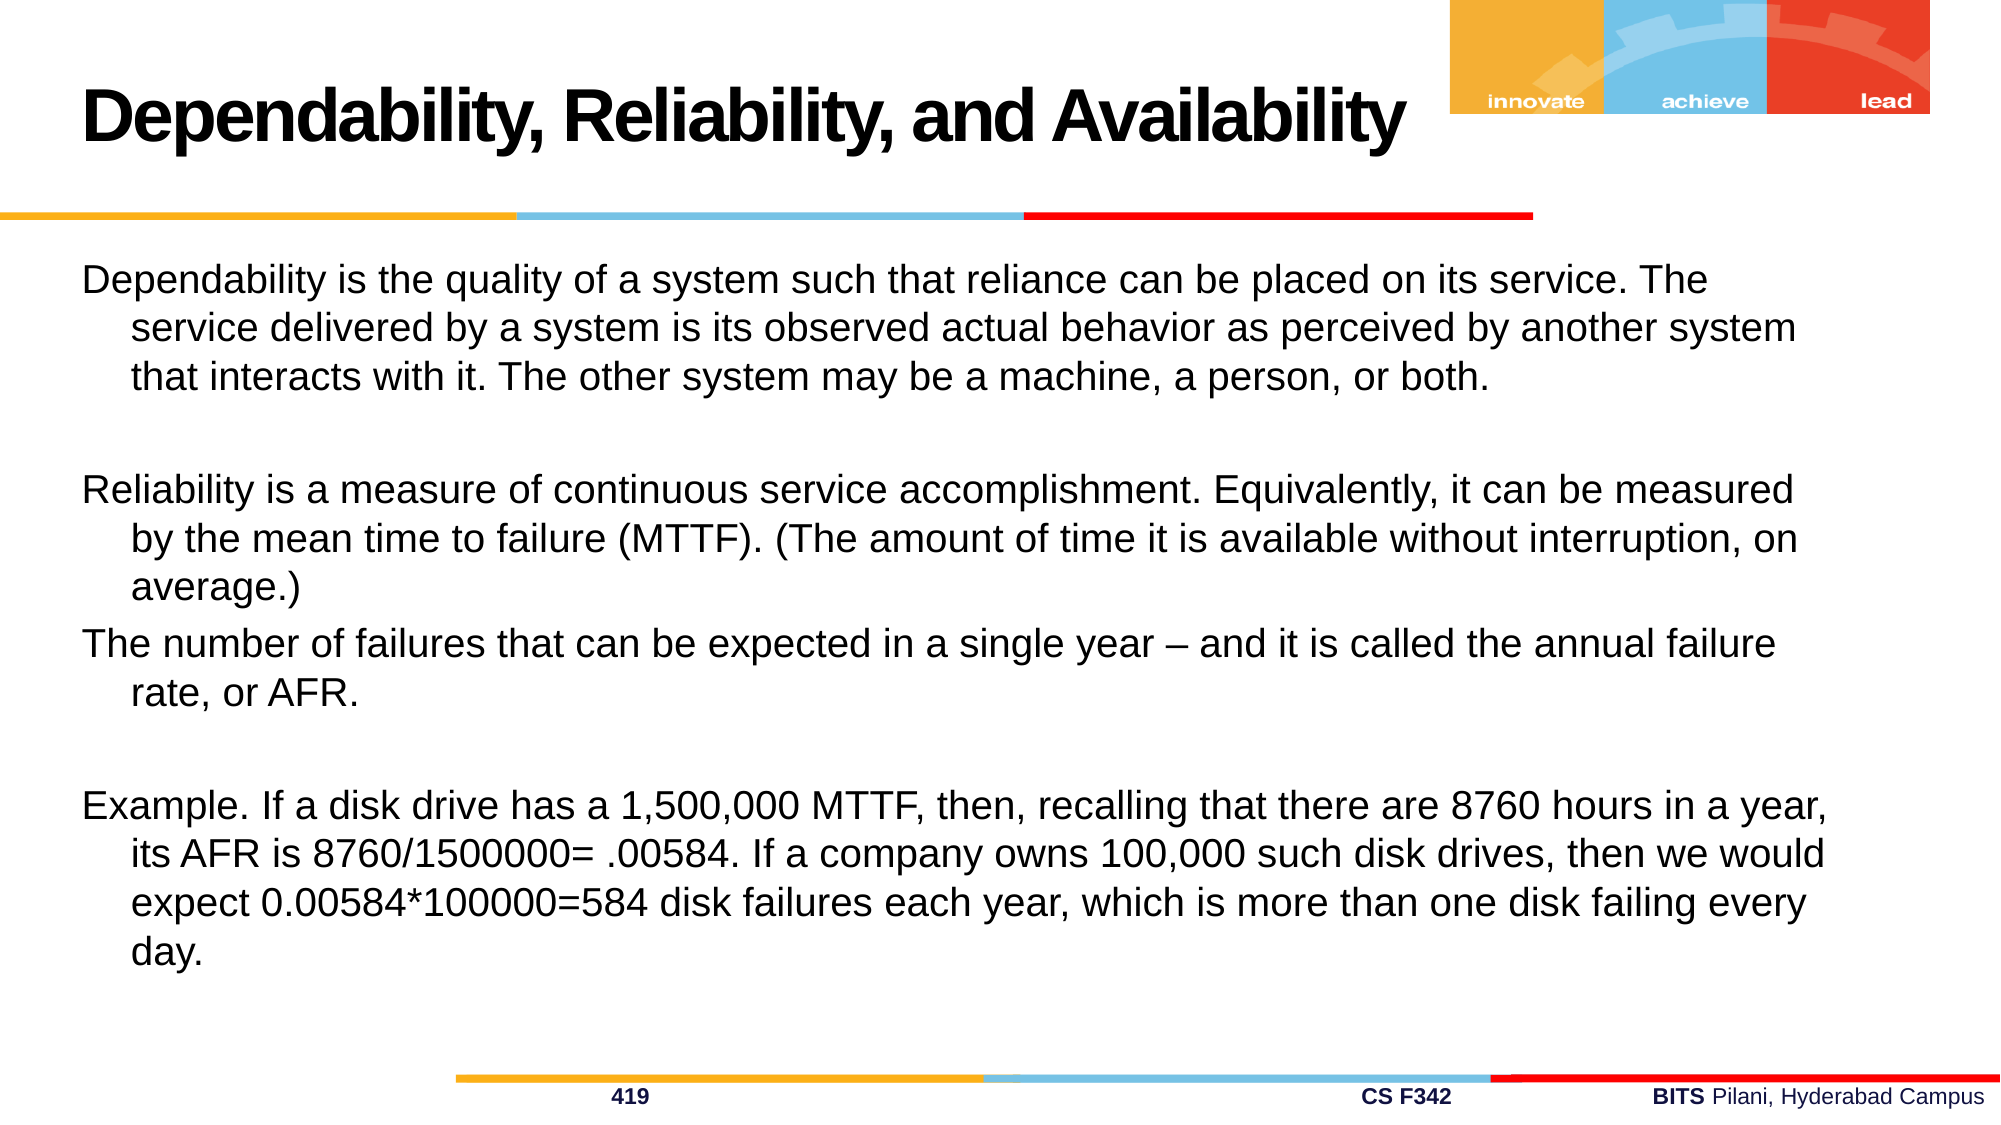

Dependability, Reliability, and Availability
Dependability is the quality of a system such that reliance can be placed on its service. The service delivered by a system is its observed actual behavior as perceived by another system that interacts with it. The other system may be a machine, a person, or both.

Reliability is a measure of continuous service accomplishment. Equivalently, it can be measured by the mean time to failure (MTTF). (The amount of time it is available without interruption, on average.)
The number of failures that can be expected in a single year – and it is called the annual failure rate, or AFR.

Example. If a disk drive has a 1,500,000 MTTF, then, recalling that there are 8760 hours in a year, its AFR is 8760/1500000= .00584. If a company owns 100,000 such disk drives, then we would expect 0.00584*100000=584 disk failures each year, which is more than one disk failing every day.